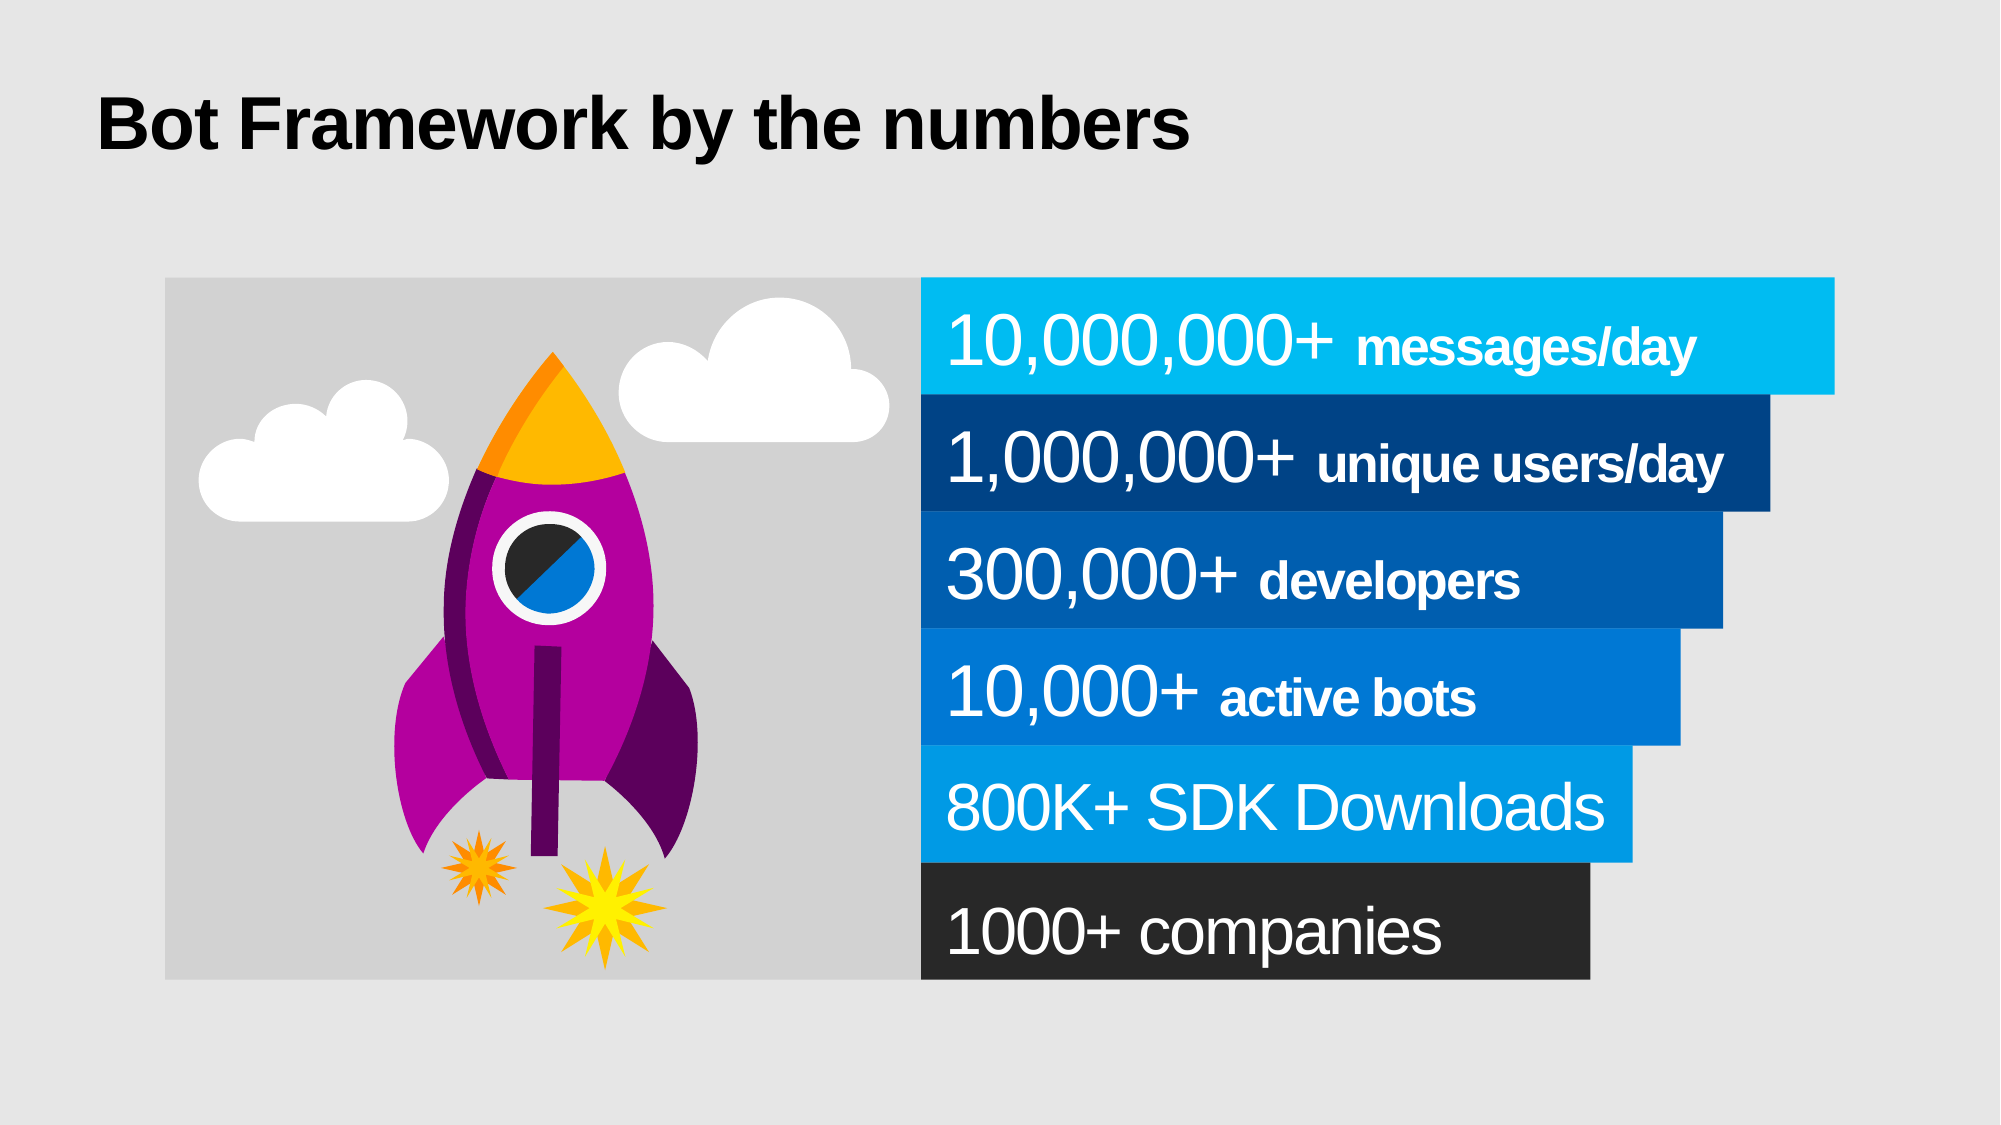

# Bot Framework by the numbers

10,000,000+ messages/day

1,000,000+ unique users/day
300,000+ developers
10,000+ active bots
800K+ SDK Downloads

1000+ companies